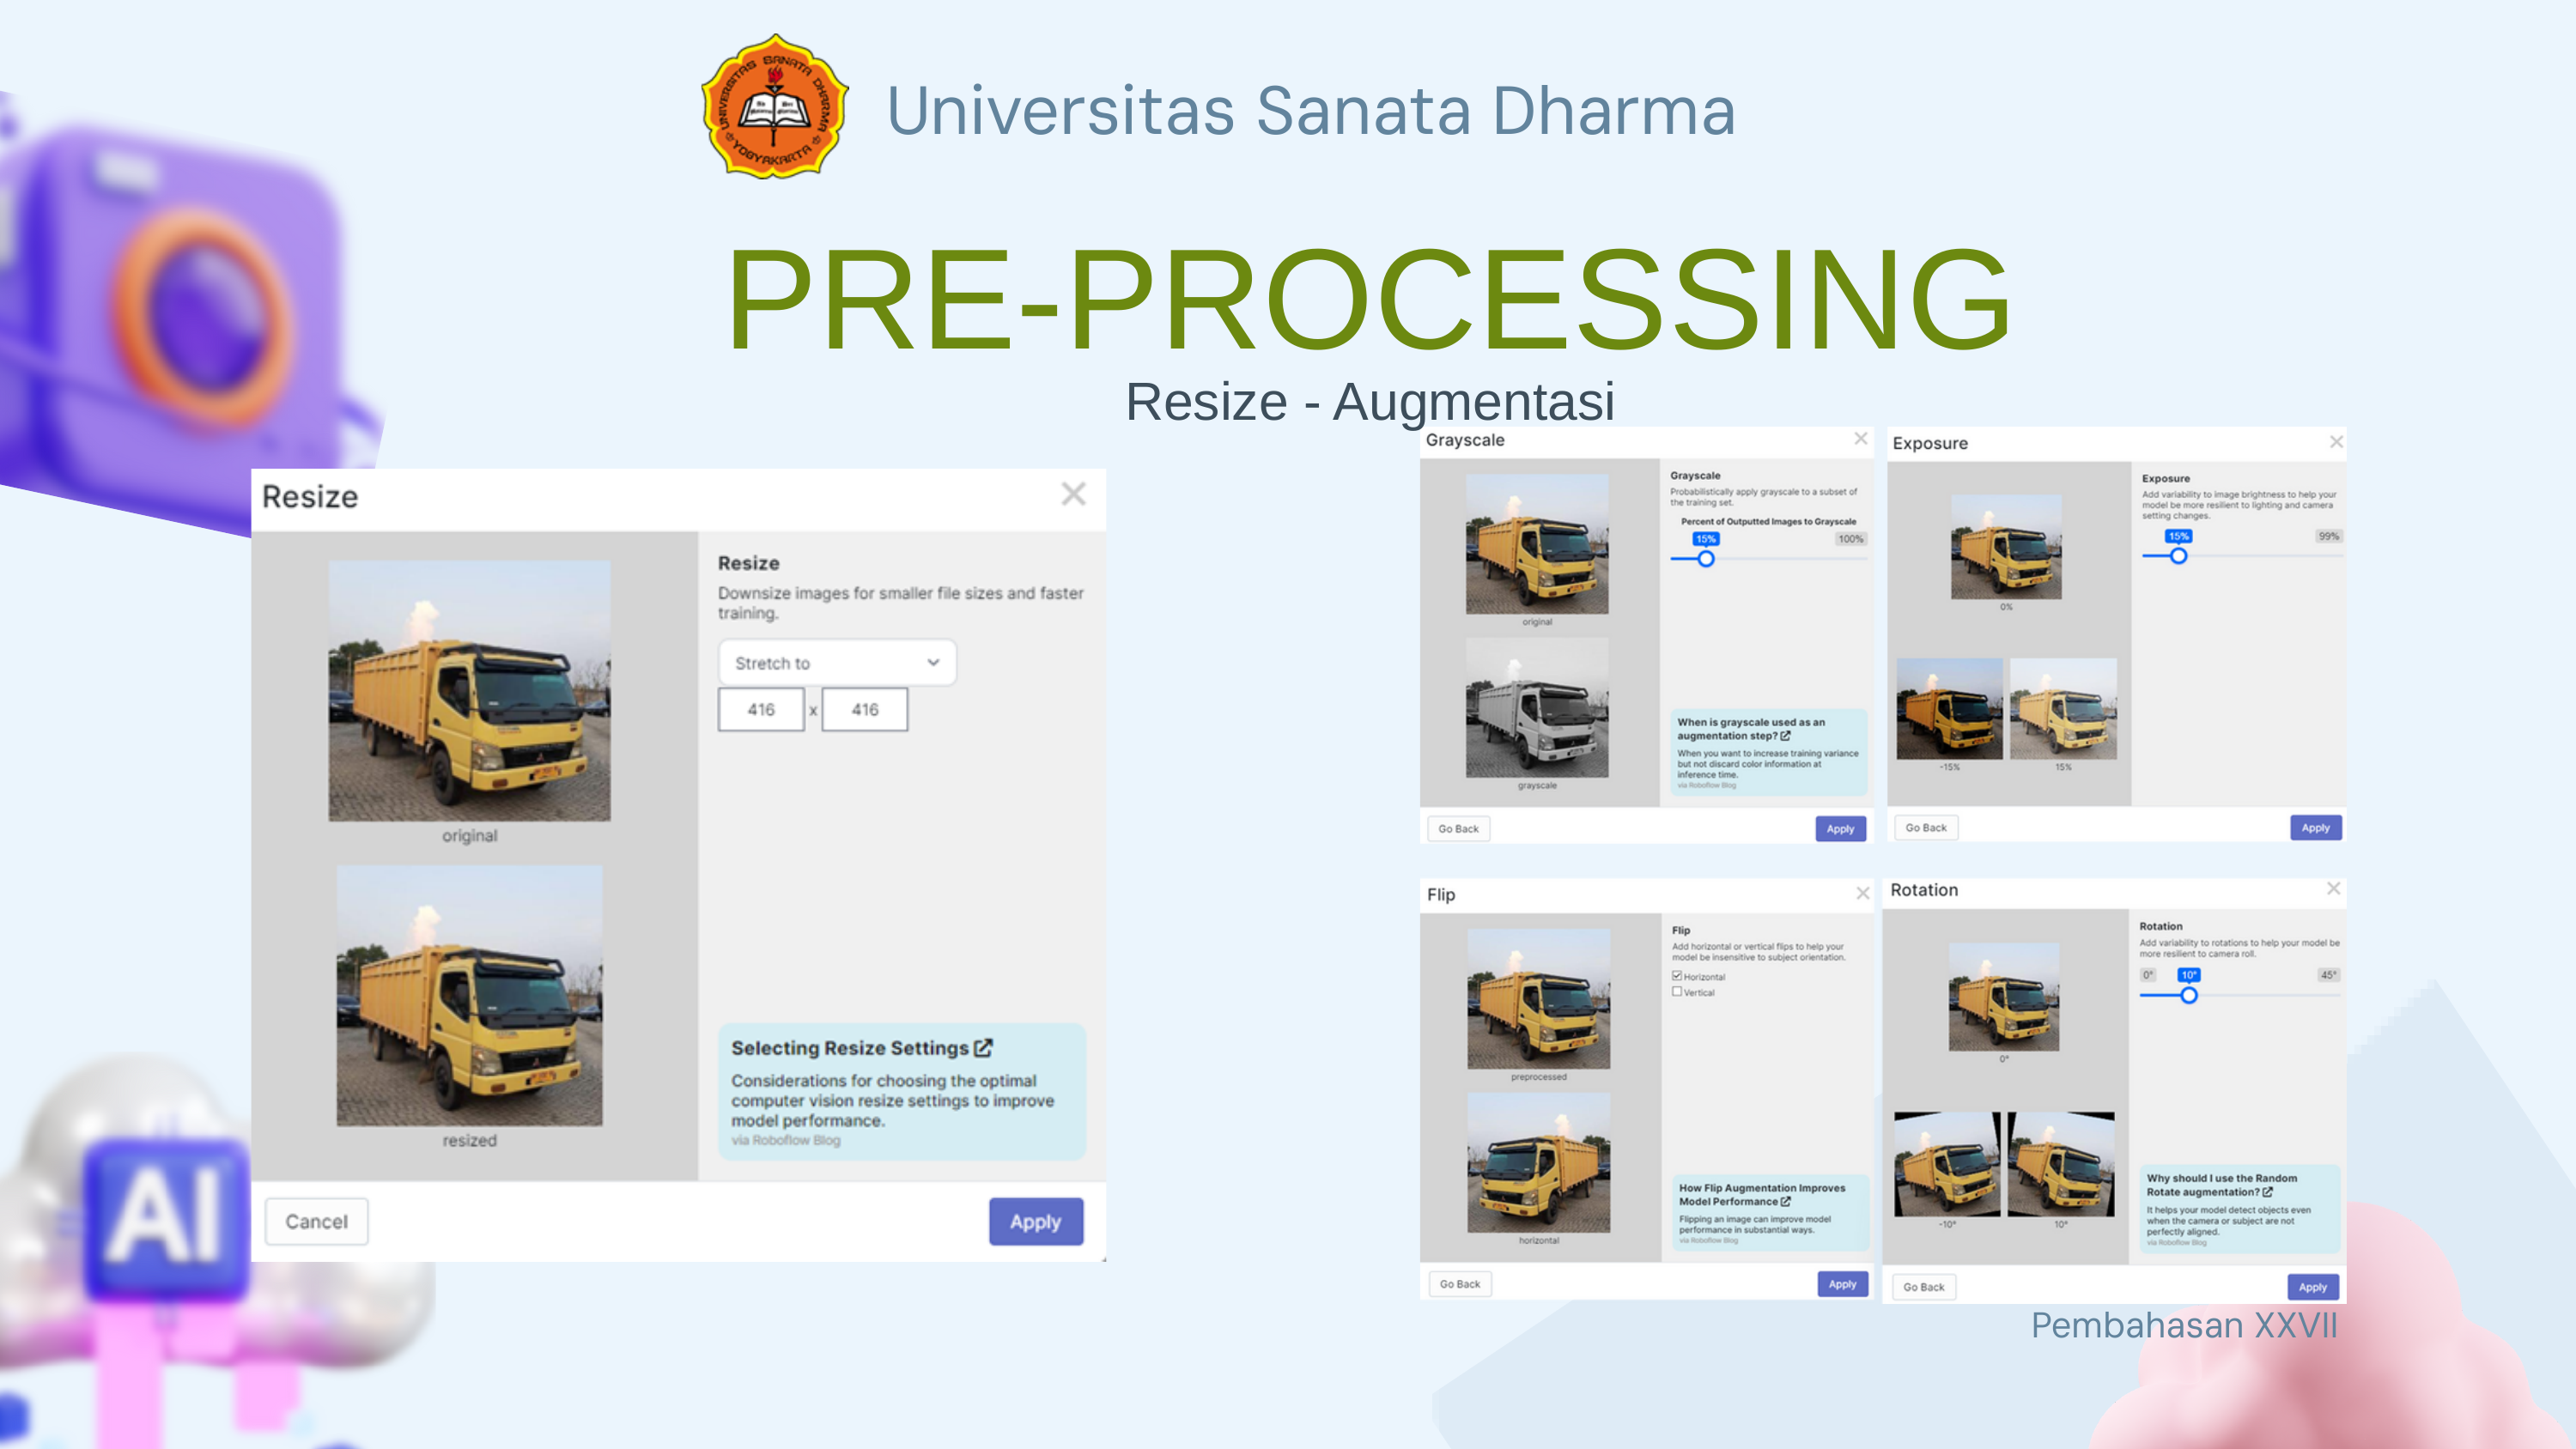

Universitas Sanata Dharma

PRE-PROCESSING
Resize - Augmentasi

Pembahasan XXVII